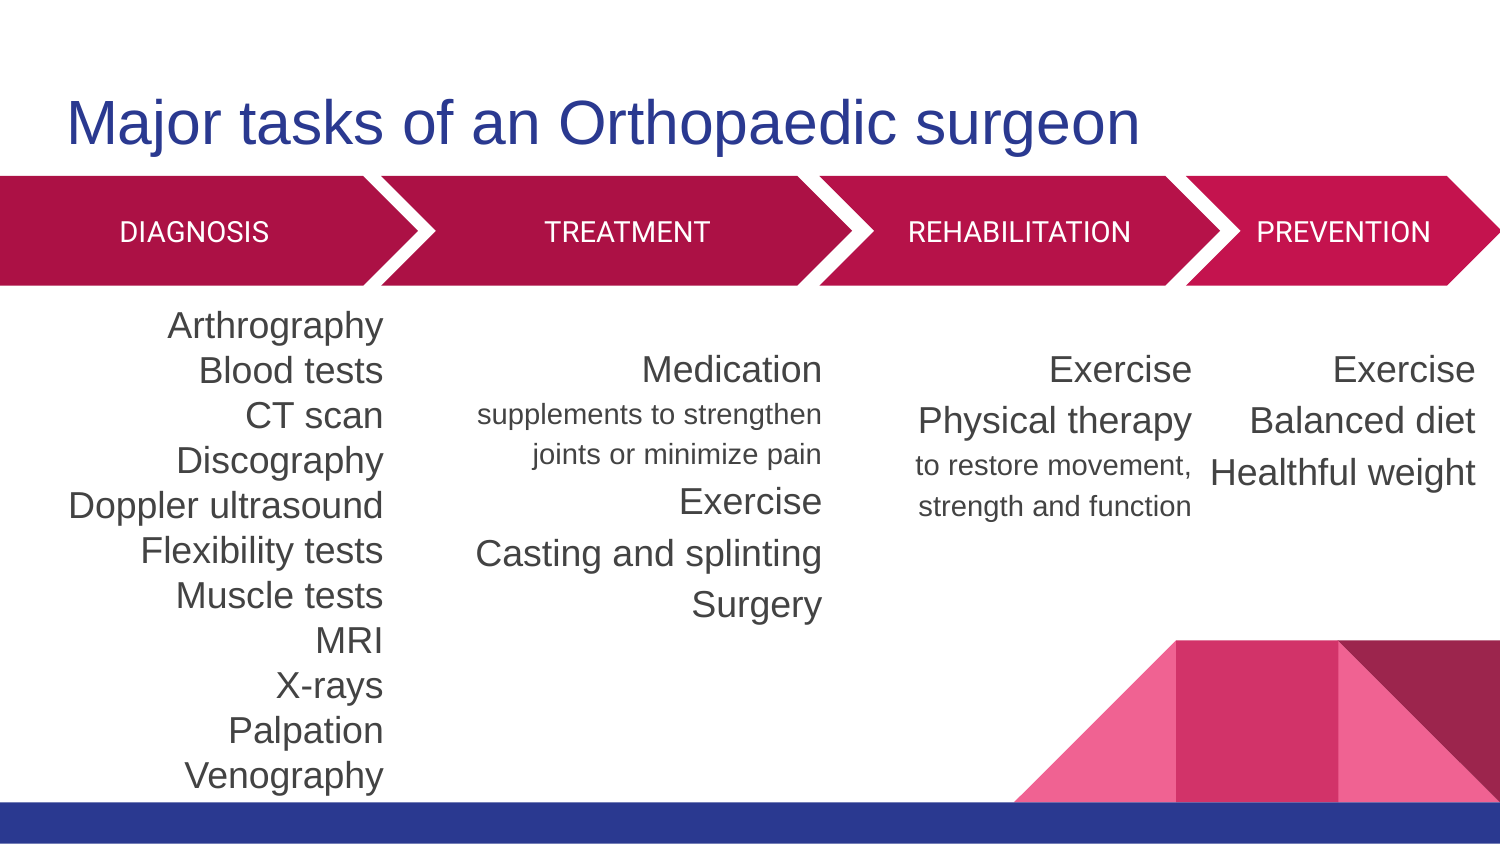

# Major tasks of an Orthopaedic surgeon
DIAGNOSIS
   TREATMENT
REHABILITATION
PREVENTION
Arthrography
Blood tests
CT scan
Discography
Doppler ultrasound
Flexibility tests
Muscle tests
MRI
X-rays
Palpation
Venography

Medication
supplements to strengthen joints or minimize pain
Exercise
Casting and splinting
Surgery
Exercise
Physical therapy
to restore movement, strength and function
Exercise
Balanced diet
Healthful weight